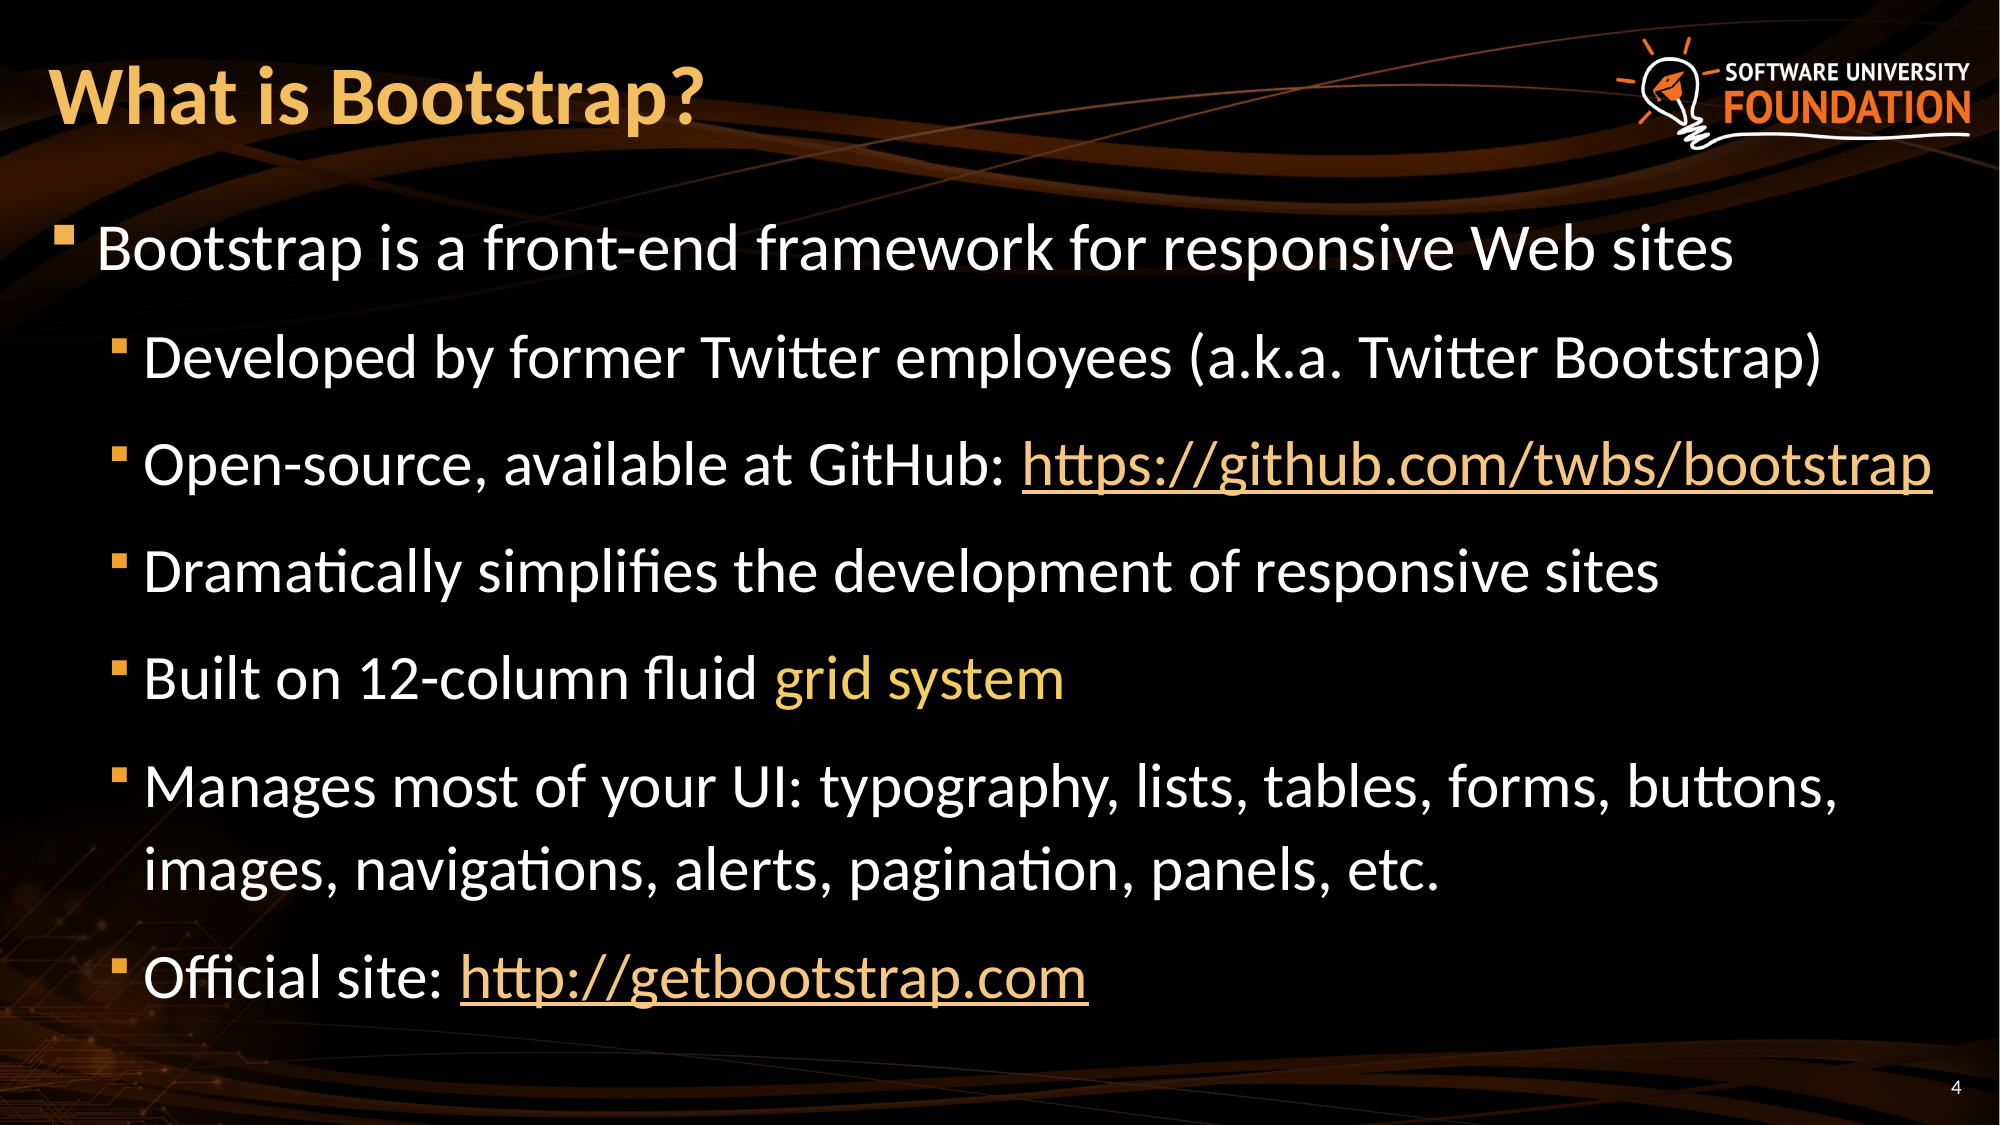

# What is Bootstrap?
Bootstrap is a front-end framework for responsive Web sites
Developed by former Twitter employees (a.k.a. Twitter Bootstrap)
Open-source, available at GitHub: https://github.com/twbs/bootstrap
Dramatically simplifies the development of responsive sites
Built on 12-column fluid grid system
Manages most of your UI: typography, lists, tables, forms, buttons, images, navigations, alerts, pagination, panels, etc.
Official site: http://getbootstrap.com
4